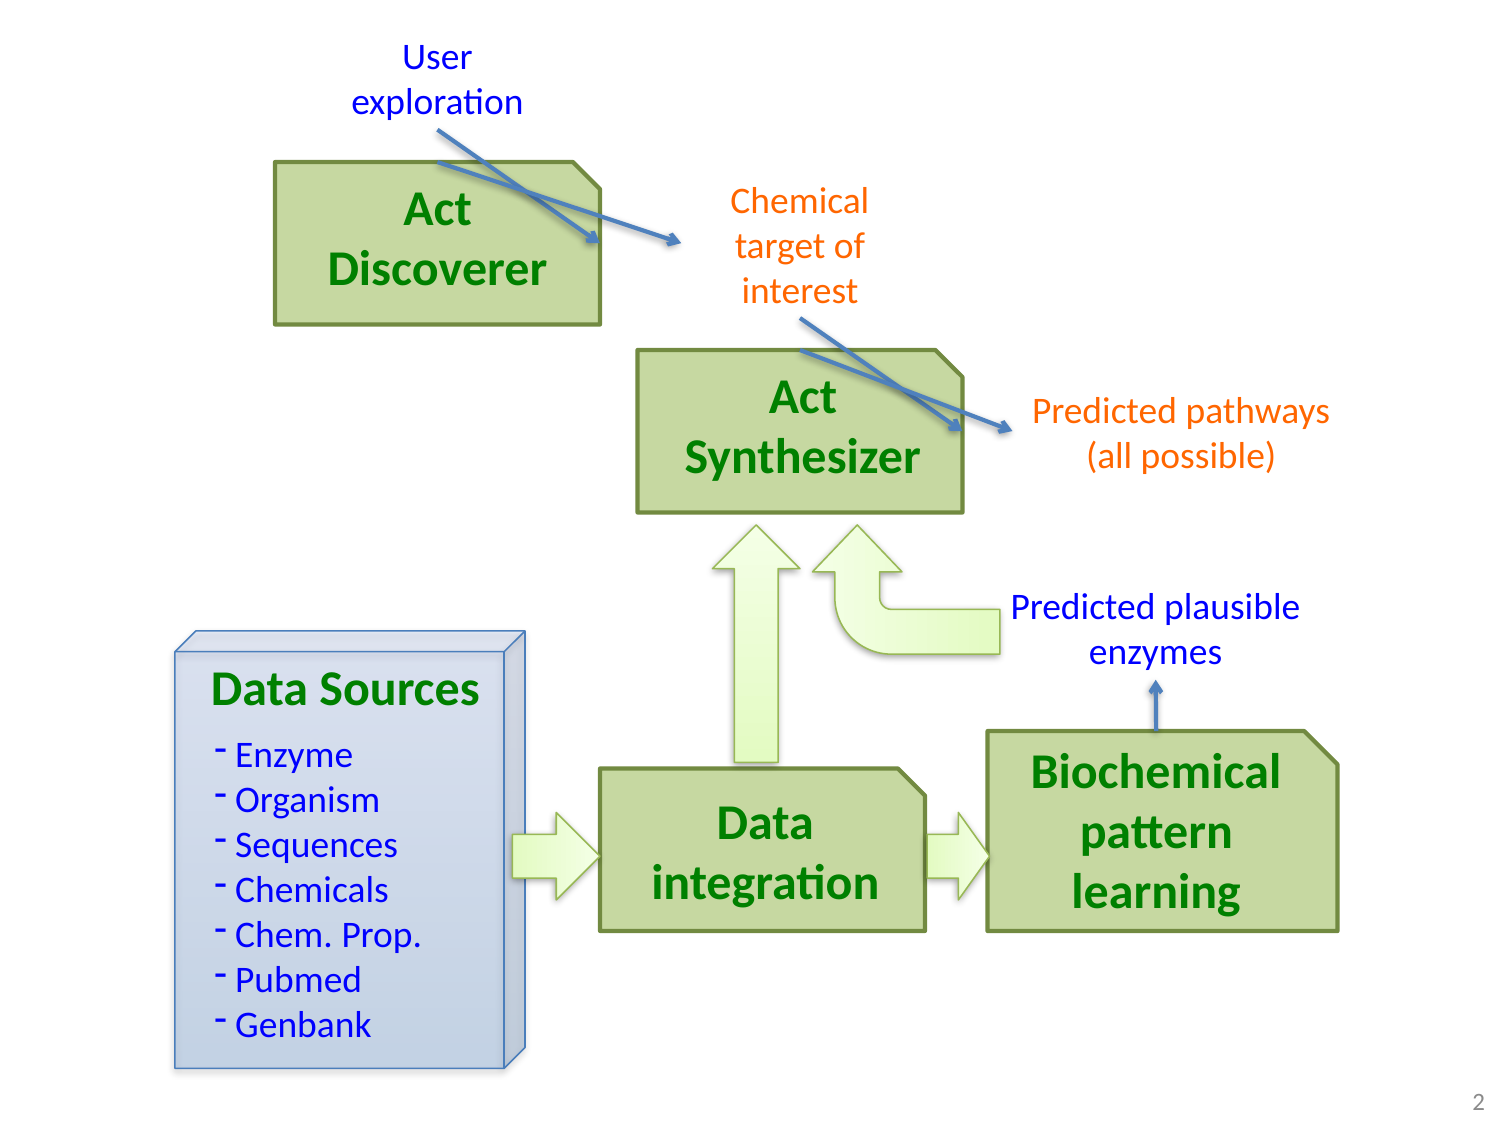

User exploration

Chemical target of interest
Act Discoverer

Act Synthesizer
Predicted pathways
(all possible)

Predicted plausible enzymes

Data Sources
 Enzyme
 Organism
 Sequences
 Chemicals
 Chem. Prop.
 Pubmed
 Genbank

Biochemical pattern learning

Data integration

2